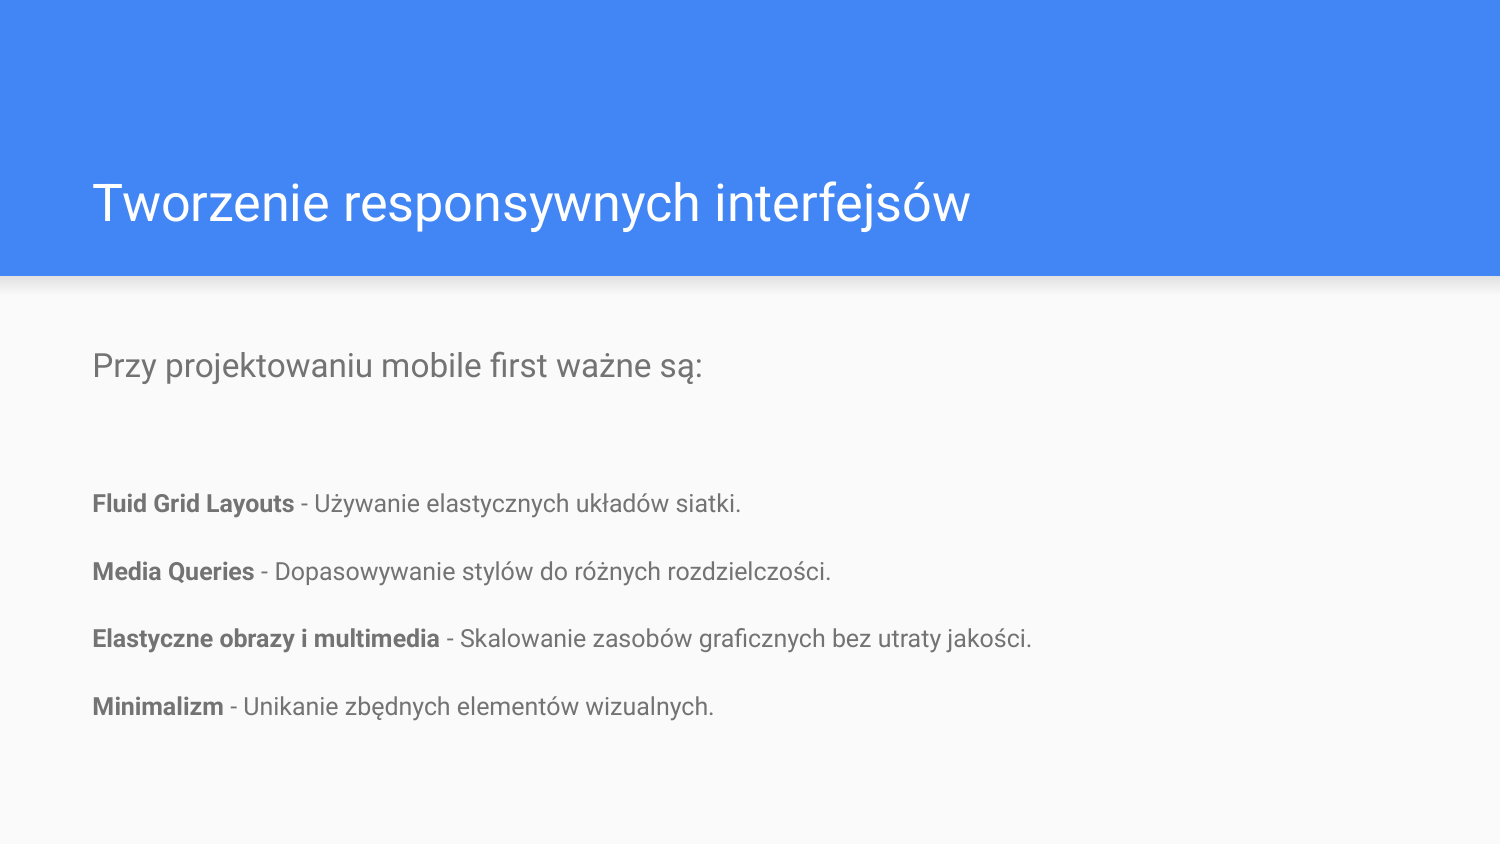

# Tworzenie responsywnych interfejsów
Przy projektowaniu mobile first ważne są:
Fluid Grid Layouts - Używanie elastycznych układów siatki.
Media Queries - Dopasowywanie stylów do różnych rozdzielczości.
Elastyczne obrazy i multimedia - Skalowanie zasobów graficznych bez utraty jakości.
Minimalizm - Unikanie zbędnych elementów wizualnych.